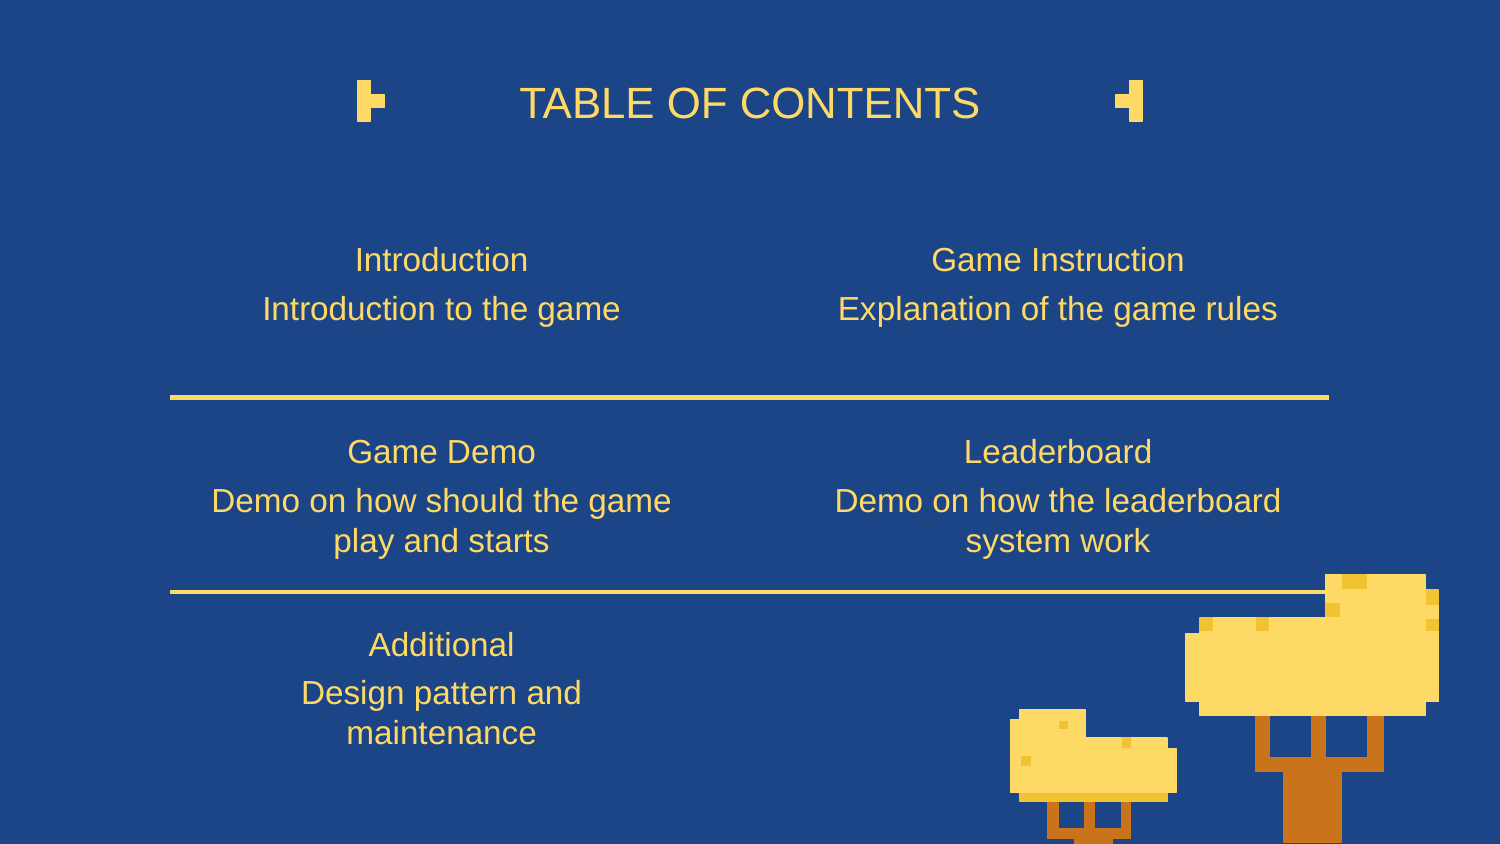

# TABLE OF CONTENTS

Introduction
Game Instruction
Introduction to the game
Explanation of the game rules

Game Demo
Leaderboard
Demo on how should the game play and starts

Demo on how the leaderboard system work

Additional
Design pattern and maintenance